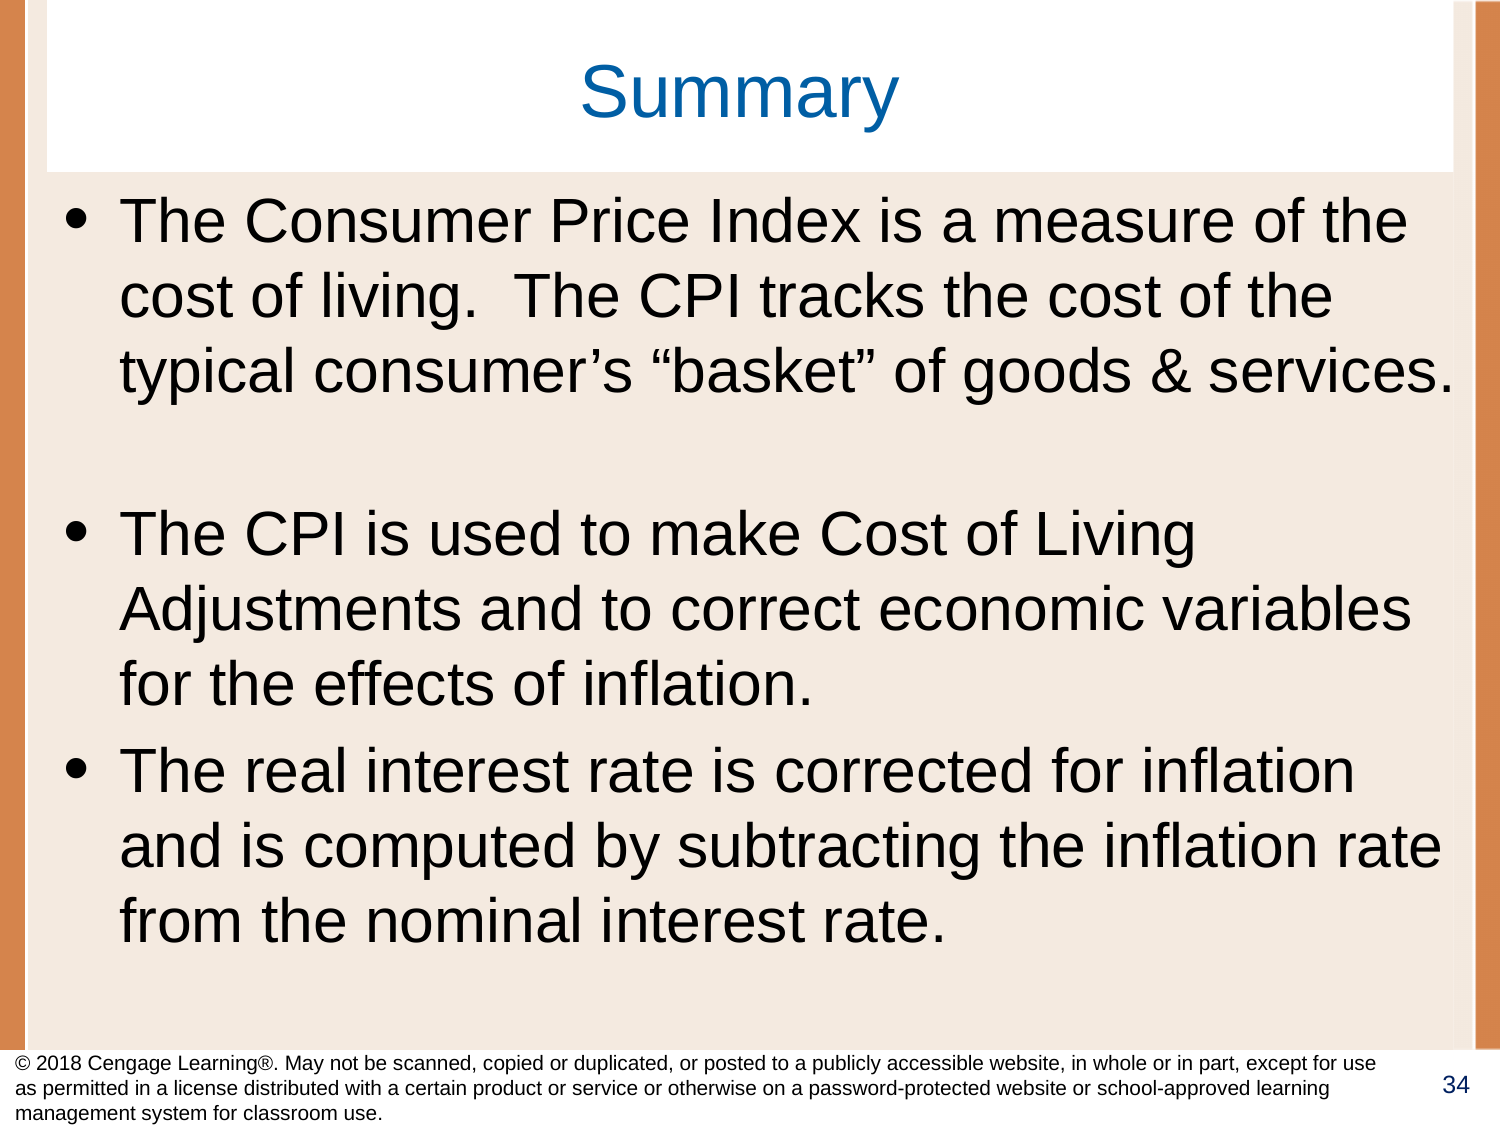

# Summary
The Consumer Price Index is a measure of the cost of living.  The CPI tracks the cost of the typical consumer’s “basket” of goods & services.
The CPI is used to make Cost of Living Adjustments and to correct economic variables for the effects of inflation.
The real interest rate is corrected for inflation
and is computed by subtracting the inflation rate from the nominal interest rate.
© 2018 Cengage Learning®. May not be scanned, copied or duplicated, or posted to a publicly accessible website, in whole or in part, except for use as permitted in a license distributed with a certain product or service or otherwise on a password-protected website or school-approved learning management system for classroom use.
34